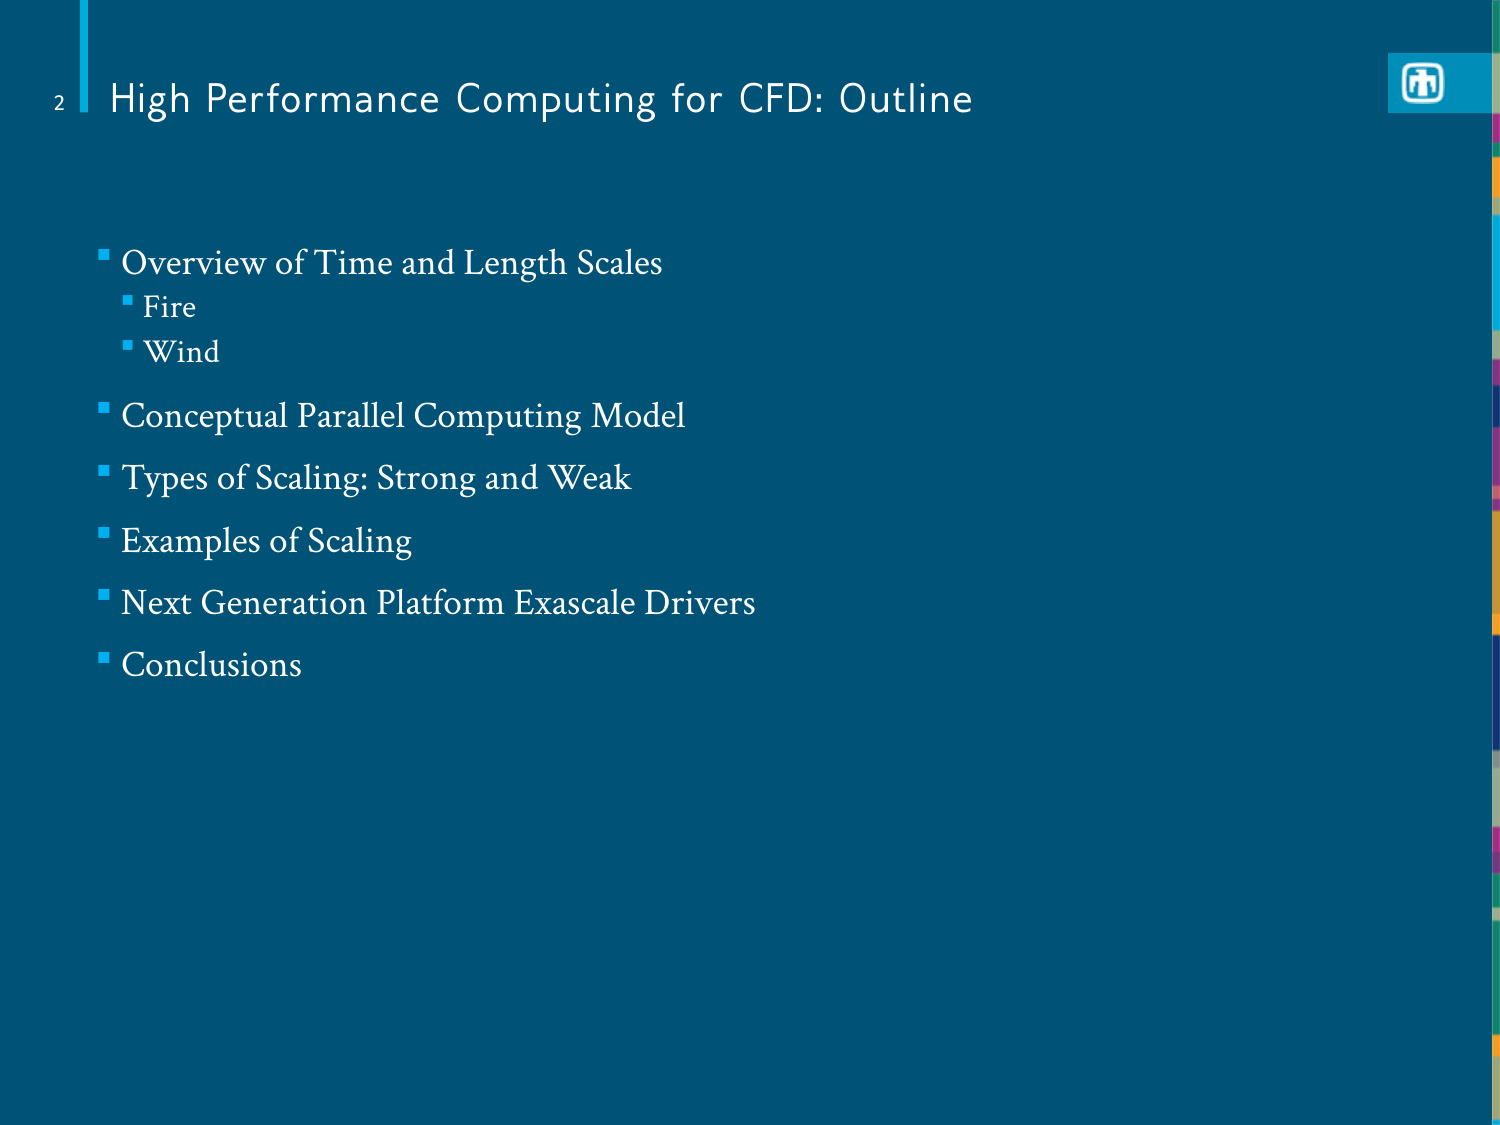

# High Performance Computing for CFD: Outline
2
 Overview of Time and Length Scales
Fire
Wind
 Conceptual Parallel Computing Model
 Types of Scaling: Strong and Weak
 Examples of Scaling
 Next Generation Platform Exascale Drivers
 Conclusions